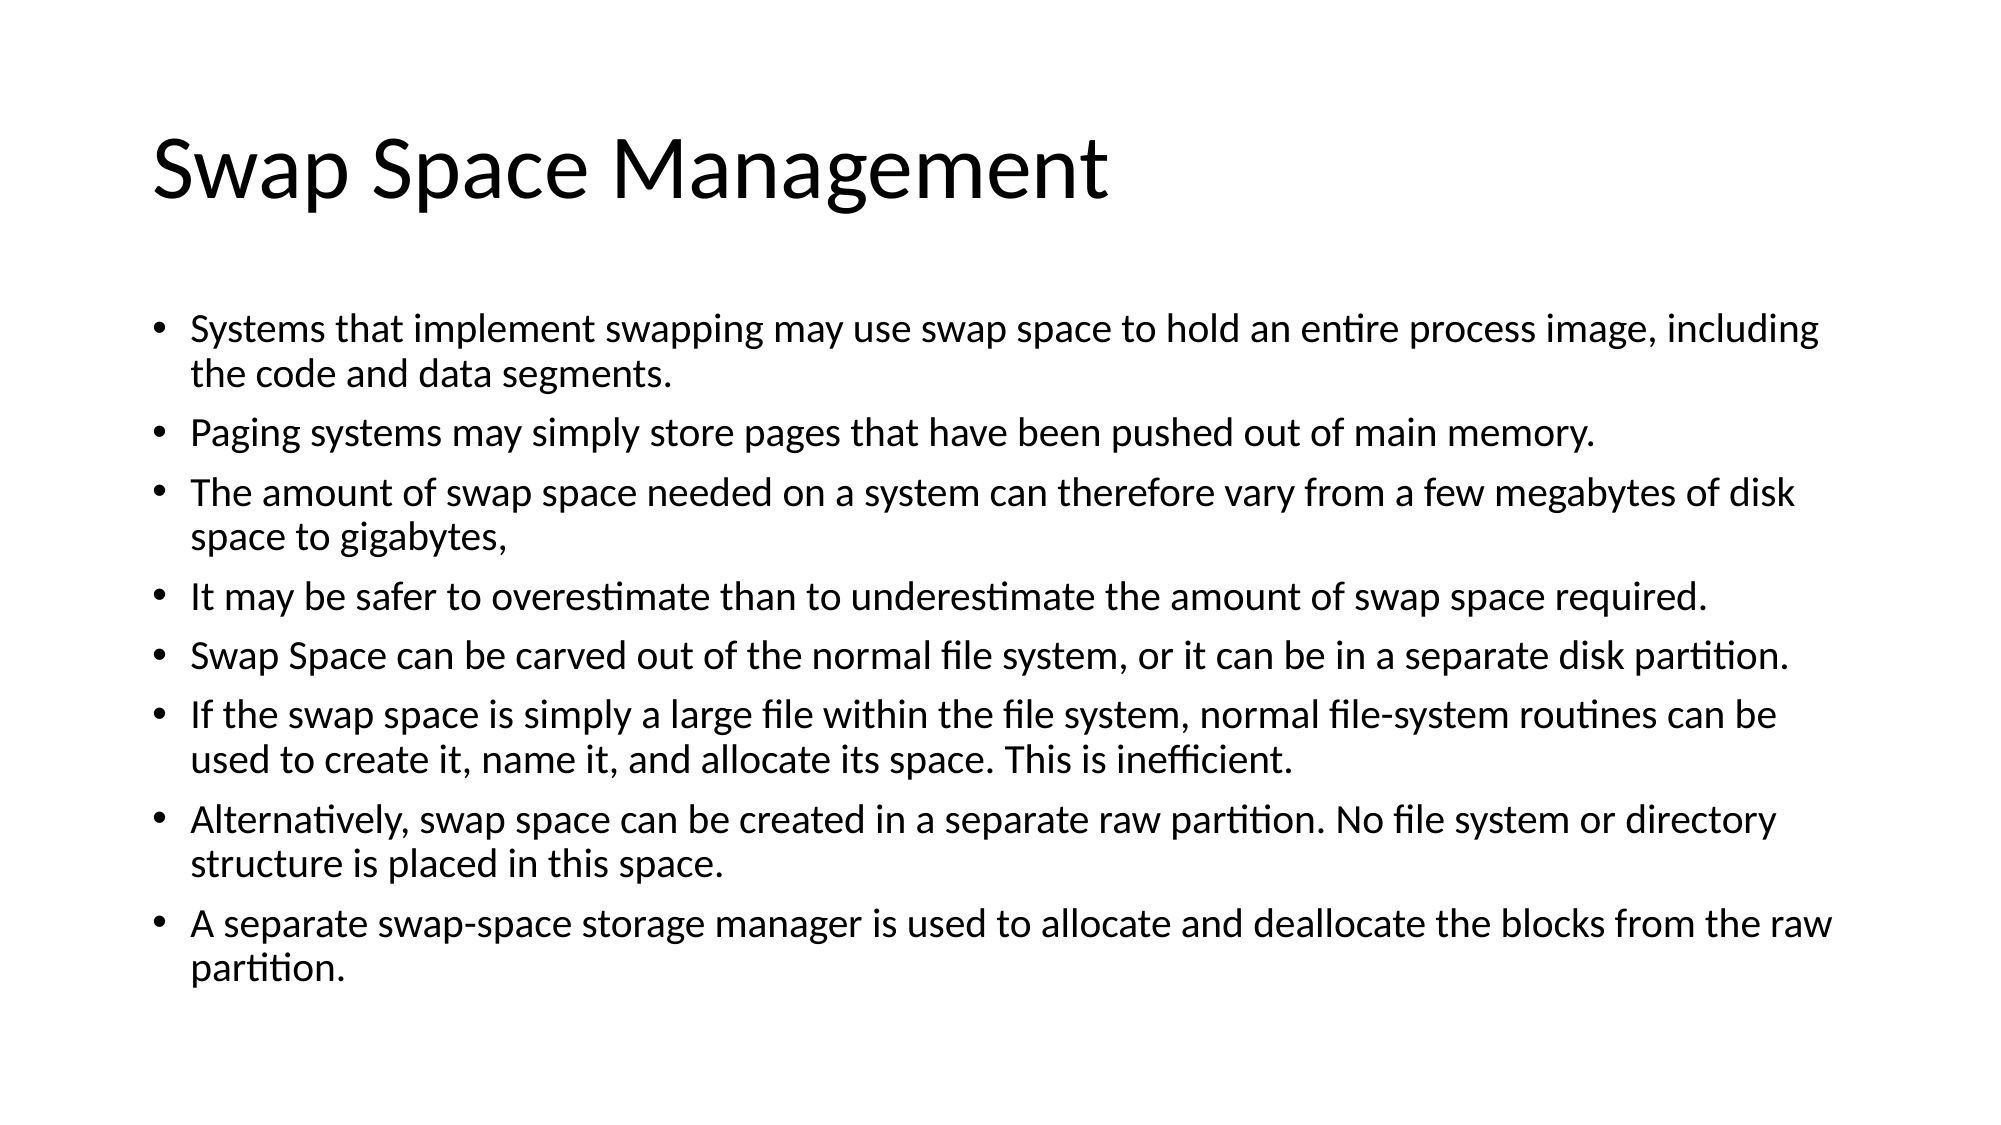

# Swap Space Management
Systems that implement swapping may use swap space to hold an entire process image, including the code and data segments.
Paging systems may simply store pages that have been pushed out of main memory.
The amount of swap space needed on a system can therefore vary from a few megabytes of disk space to gigabytes,
It may be safer to overestimate than to underestimate the amount of swap space required.
Swap Space can be carved out of the normal file system, or it can be in a separate disk partition.
If the swap space is simply a large file within the file system, normal file-system routines can be used to create it, name it, and allocate its space. This is inefficient.
Alternatively, swap space can be created in a separate raw partition. No file system or directory structure is placed in this space.
A separate swap-space storage manager is used to allocate and deallocate the blocks from the raw partition.